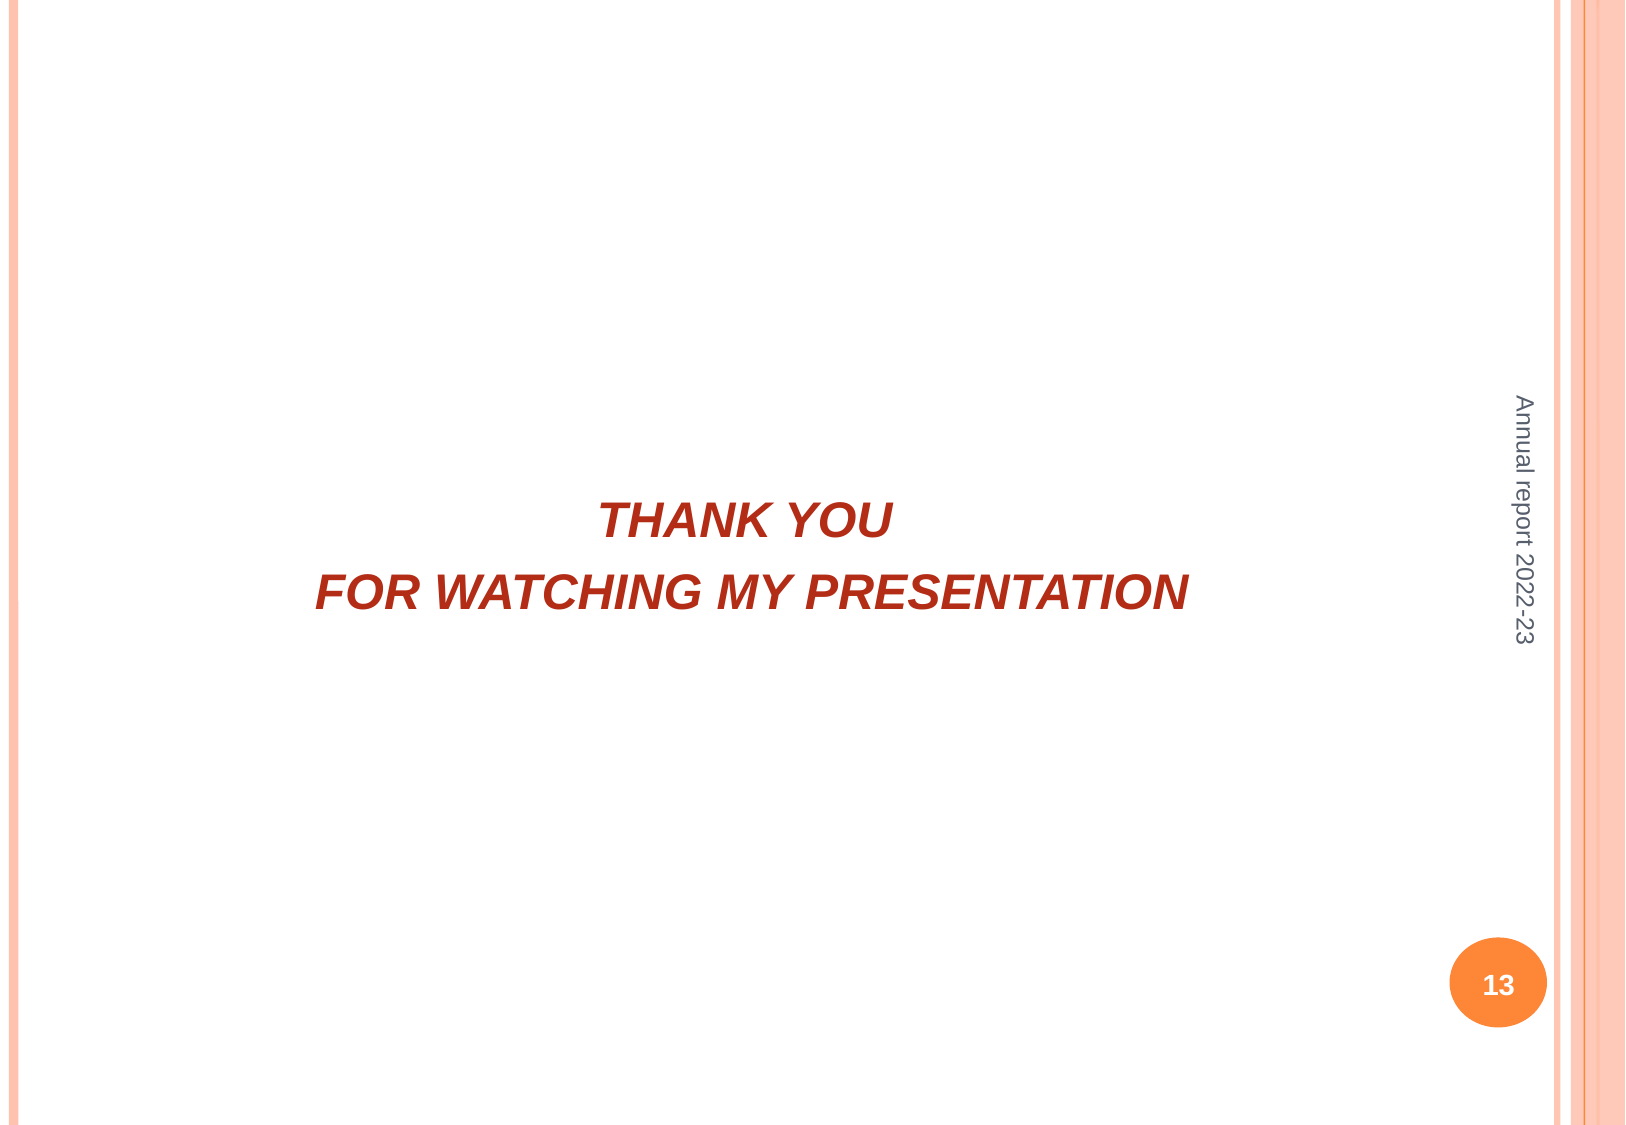

#

THANK YOU
 FOR WATCHING MY PRESENTATION
Annual report 2022-23
13